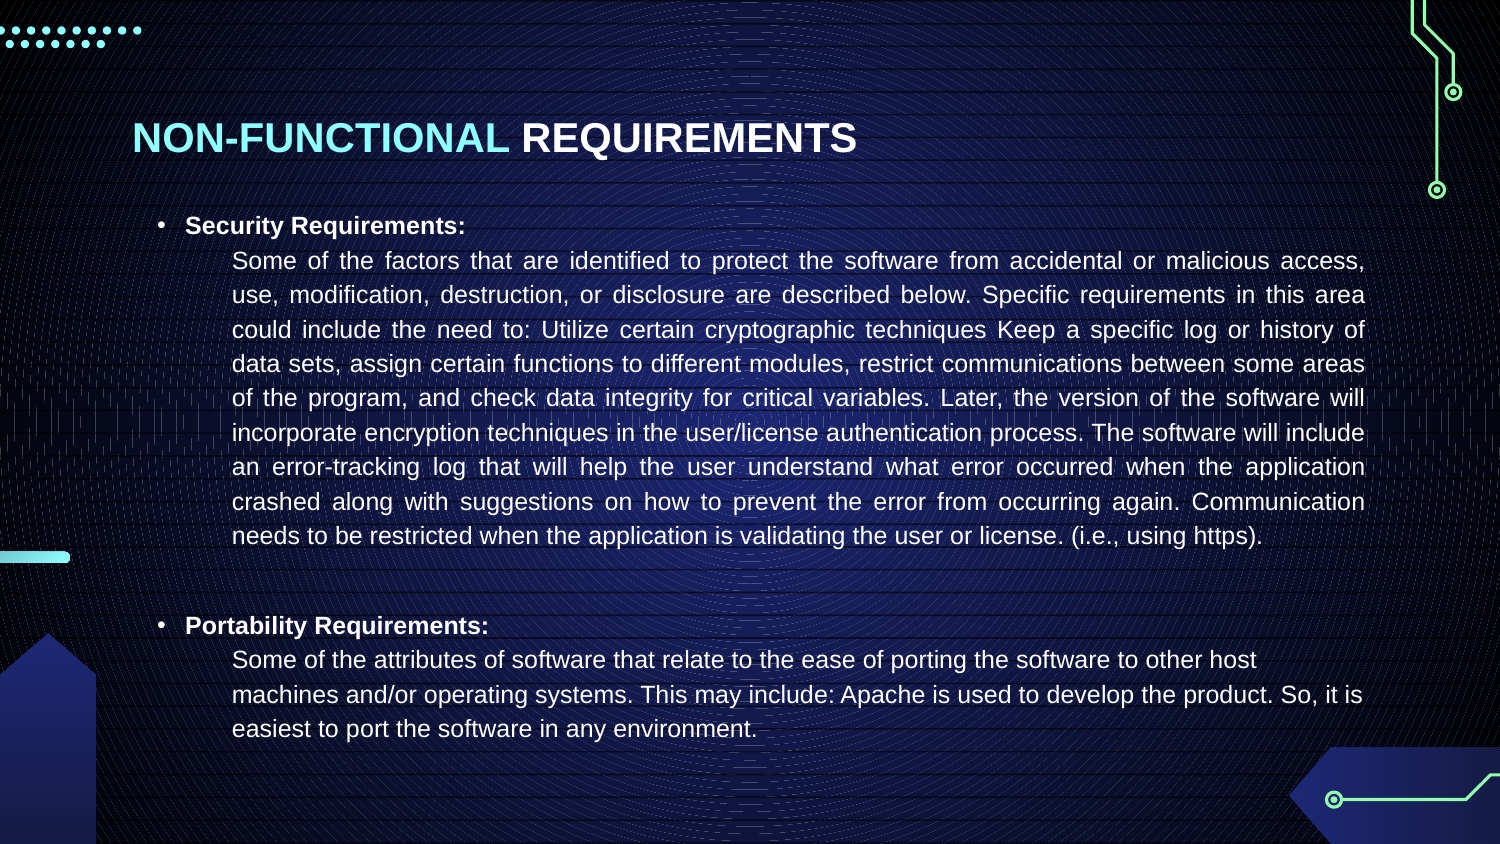

# NON-FUNCTIONAL REQUIREMENTS
Security Requirements:
Some of the factors that are identified to protect the software from accidental or malicious access, use, modification, destruction, or disclosure are described below. Specific requirements in this area could include the need to: Utilize certain cryptographic techniques Keep a specific log or history of data sets, assign certain functions to different modules, restrict communications between some areas of the program, and check data integrity for critical variables. Later, the version of the software will incorporate encryption techniques in the user/license authentication process. The software will include an error-tracking log that will help the user understand what error occurred when the application crashed along with suggestions on how to prevent the error from occurring again. Communication needs to be restricted when the application is validating the user or license. (i.e., using https).

Portability Requirements:
Some of the attributes of software that relate to the ease of porting the software to other host machines and/or operating systems. This may include: Apache is used to develop the product. So, it is easiest to port the software in any environment.